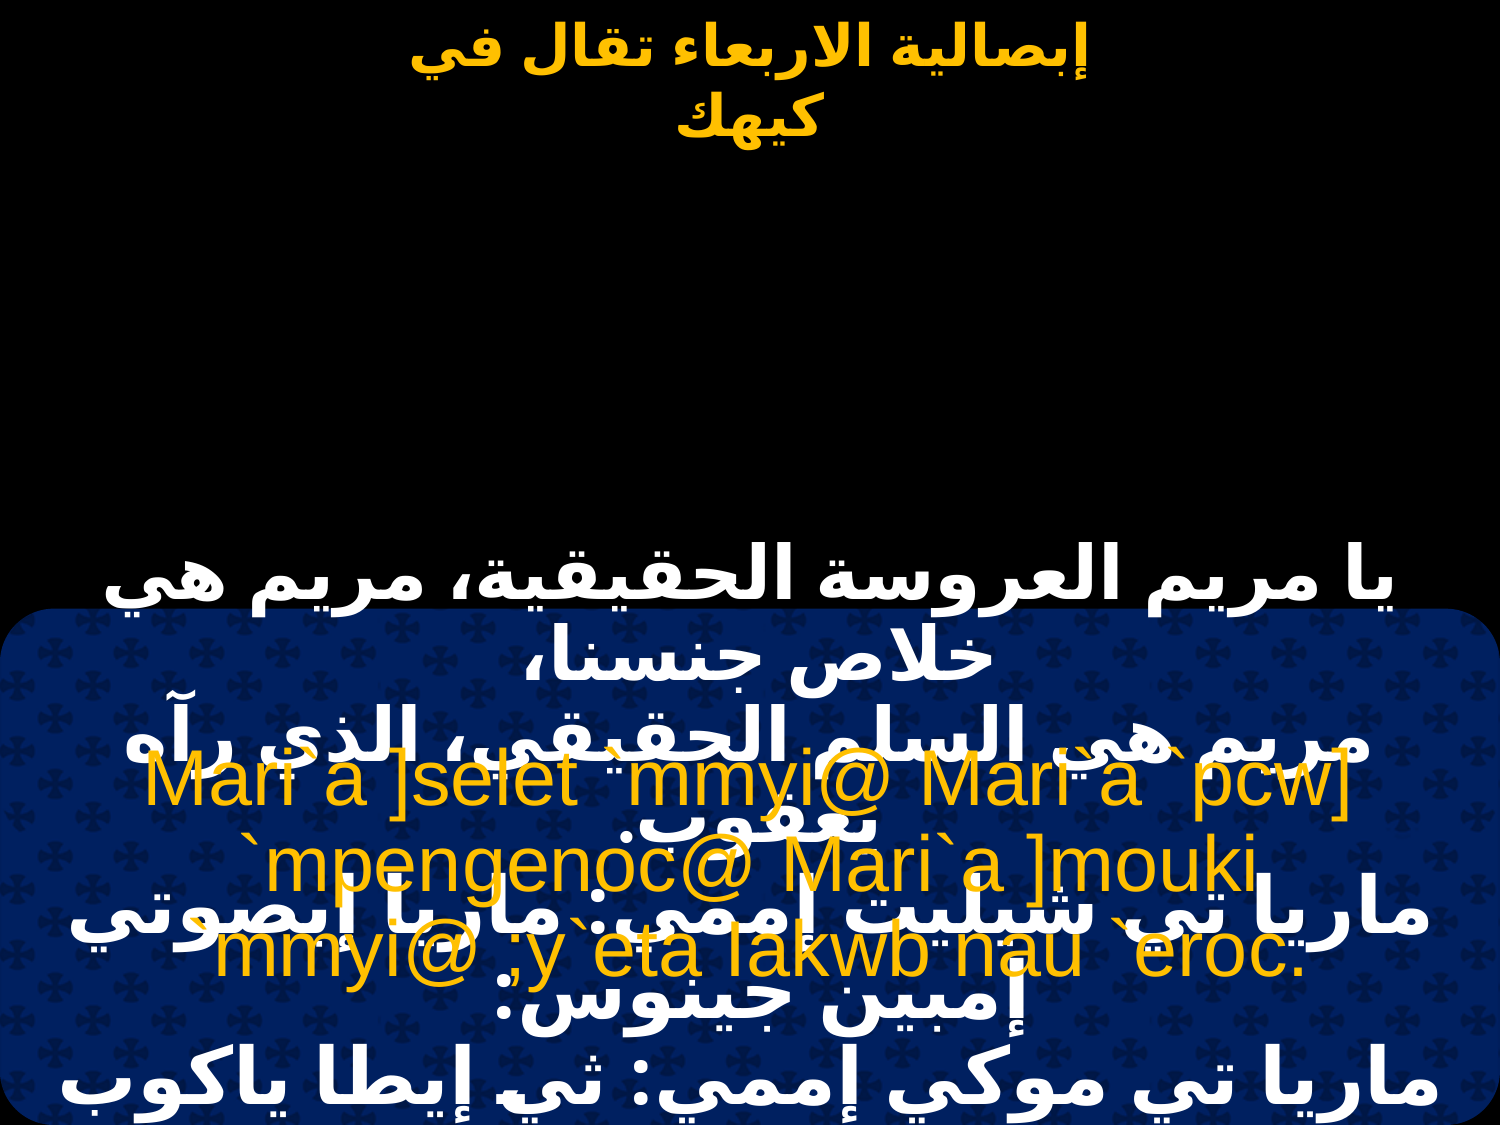

#
يا مريم العروسة الحقيقية، مريم هي خلاص جنسنا،
مريم هي السلم الحقيقي، الذي رآه يعقوب.
Mari`a ]selet `mmyi@ Mari`a `pcw] `mpengenoc@ Mari`a ]mouki `mmyi@ ;y`eta Iakwb nau `eroc.
ماريا تي شيليت إممي: ماريا إبصوتي إمبين جينوس:
ماريا تي موكي إممي: ثي إيطا ياكوب ناڤ إيروس.